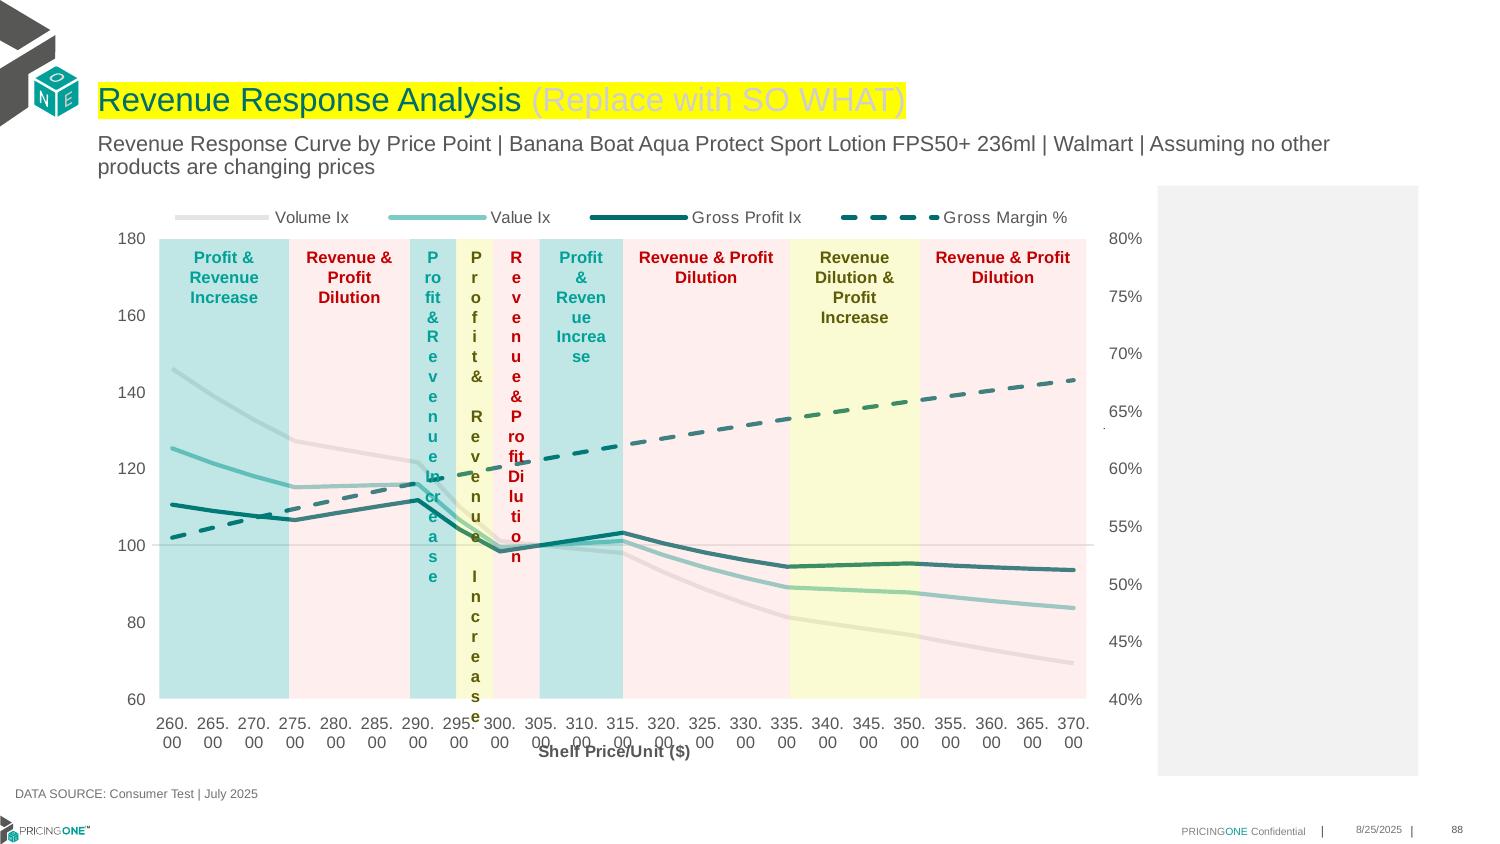

# Revenue Response Analysis (Replace with SO WHAT)

Revenue Response Curve by Price Point | Banana Boat Aqua Protect Sport Lotion FPS50+ 236ml | Walmart | Assuming no other products are changing prices

### Chart:

| Category | Volume Ix | Value Ix | Gross Profit Ix | Gross Margin % |
|---|---|---|---|---|
| 260.00 | 146.02998121228083 | 125.26084436384706 | 110.5821626201081 | 0.5399266080002575 |
| 265.00 | 138.90813760010798 | 121.33880697277495 | 108.93565951795439 | 0.5486072380379886 |
| 270.00 | 132.6757757318682 | 117.98833439452261 | 107.62653010989015 | 0.5569663632595072 |
| 275.00 | 127.15596174889654 | 115.08988559576439 | 106.5784455084207 | 0.5650215202911526 |
| 280.00 | 125.264085081125 | 115.38446389614765 | 108.37128856538239 | 0.5727889931430962 |
| 285.00 | 123.4125337616548 | 115.65568070884207 | 110.09805295750282 | 0.5802839230879542 |
| 290.00 | 121.60003002881336 | 115.90430915306827 | 111.76082721698768 | 0.5875204071726448 |
| 295.00 | 110.16190559271975 | 106.68760005238181 | 104.21944362124857 | 0.5945115867120914 |
| 300.00 | 101.11577805825117 | 99.4908184627618 | 98.38853463143367 | 0.6012697269335566 |
| 305.00 | 100.0 | 100.0 | 100.0 | 0.6078062887871049 |
| 310.00 | 98.9583506081248 | 100.5485337917507 | 101.6274049971365 | 0.6141319938066676 |
| 315.00 | 97.97815082667879 | 101.1268506048107 | 103.26338470303493 | 0.6202568827938634 |
| 320.00 | 92.9554620086546 | 97.41988240554785 | 100.47690458521794 | 0.6261903690002092 |
| 325.00 | 88.5615368588198 | 94.22449794143571 | 98.11608408795479 | 0.6319412864002061 |
| 330.00 | 84.69458180093599 | 91.46010454837558 | 96.11627809498981 | 0.6375179335759604 |
| 335.00 | 81.26835881032405 | 89.05686790482702 | 94.41993228163847 | 0.6429281136718417 |
| 340.00 | 79.6740243419017 | 88.5857881375126 | 94.71651566650581 | 0.6481791708237263 |
| 345.00 | 78.14170061364 | 88.13371043153242 | 95.0024868095289 | 0.6532780234204838 |
| 350.00 | 76.6680269508018 | 87.69975481108445 | 95.27868682085372 | 0.6582311945144771 |
| 355.00 | 74.6090044106071 | 86.5395979797976 | 94.73216627195448 | 0.6630448396621604 |
| 360.00 | 72.69701739654374 | 85.4868118579824 | 94.26523487124088 | 0.6677247724446304 |
| 365.00 | 70.9170651520417 | 84.53049901886341 | 93.86993405133555 | 0.6722764878905945 |
| 370.00 | 69.25582922231673 | 83.66084806409967 | 93.53895903995146 | 0.6767051840001809 |
Profit & Revenue Increase
Revenue & Profit Dilution
Profit & Revenue Increase
Profit & Revenue Increase
Revenue & Profit Dilution
Profit & Revenue Increase
Revenue & Profit Dilution
Revenue Dilution & Profit Increase
Revenue & Profit Dilution

DATA SOURCE: Consumer Test | July 2025

8/25/2025
88